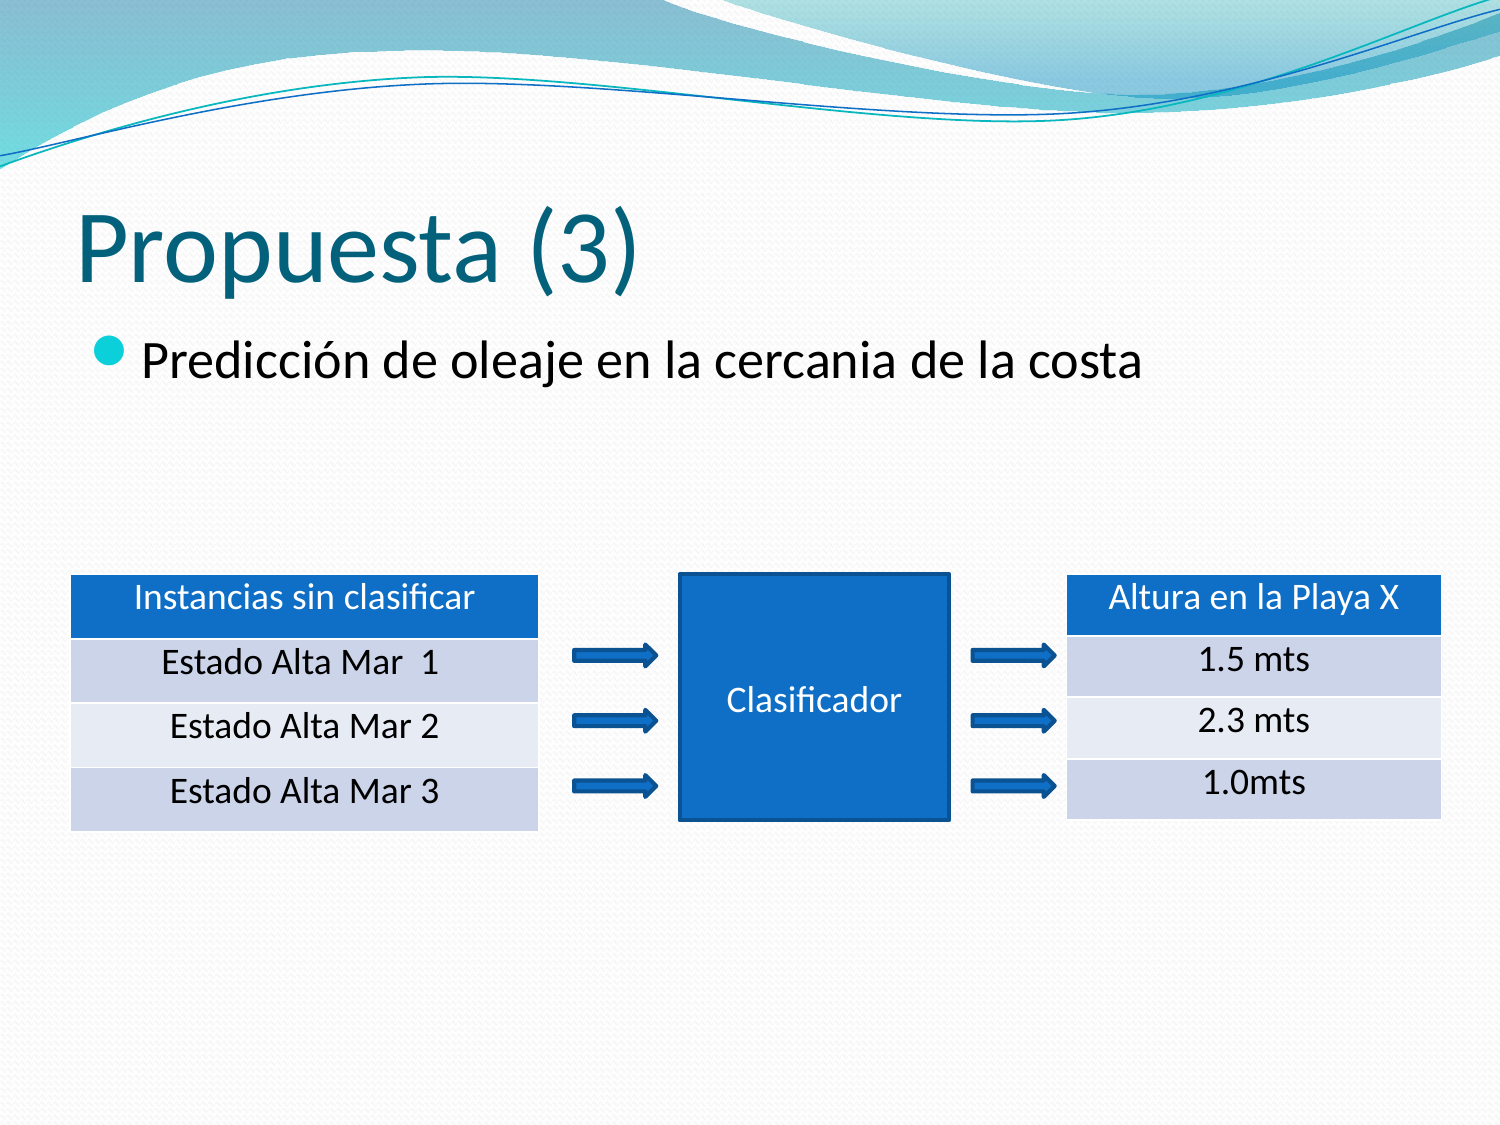

# Propuesta (3)
Predicción de oleaje en la cercania de la costa
| Instancias sin clasificar |
| --- |
| Estado Alta Mar 1 |
| Estado Alta Mar 2 |
| Estado Alta Mar 3 |
Clasificador
| Altura en la Playa X |
| --- |
| 1.5 mts |
| 2.3 mts |
| 1.0mts |